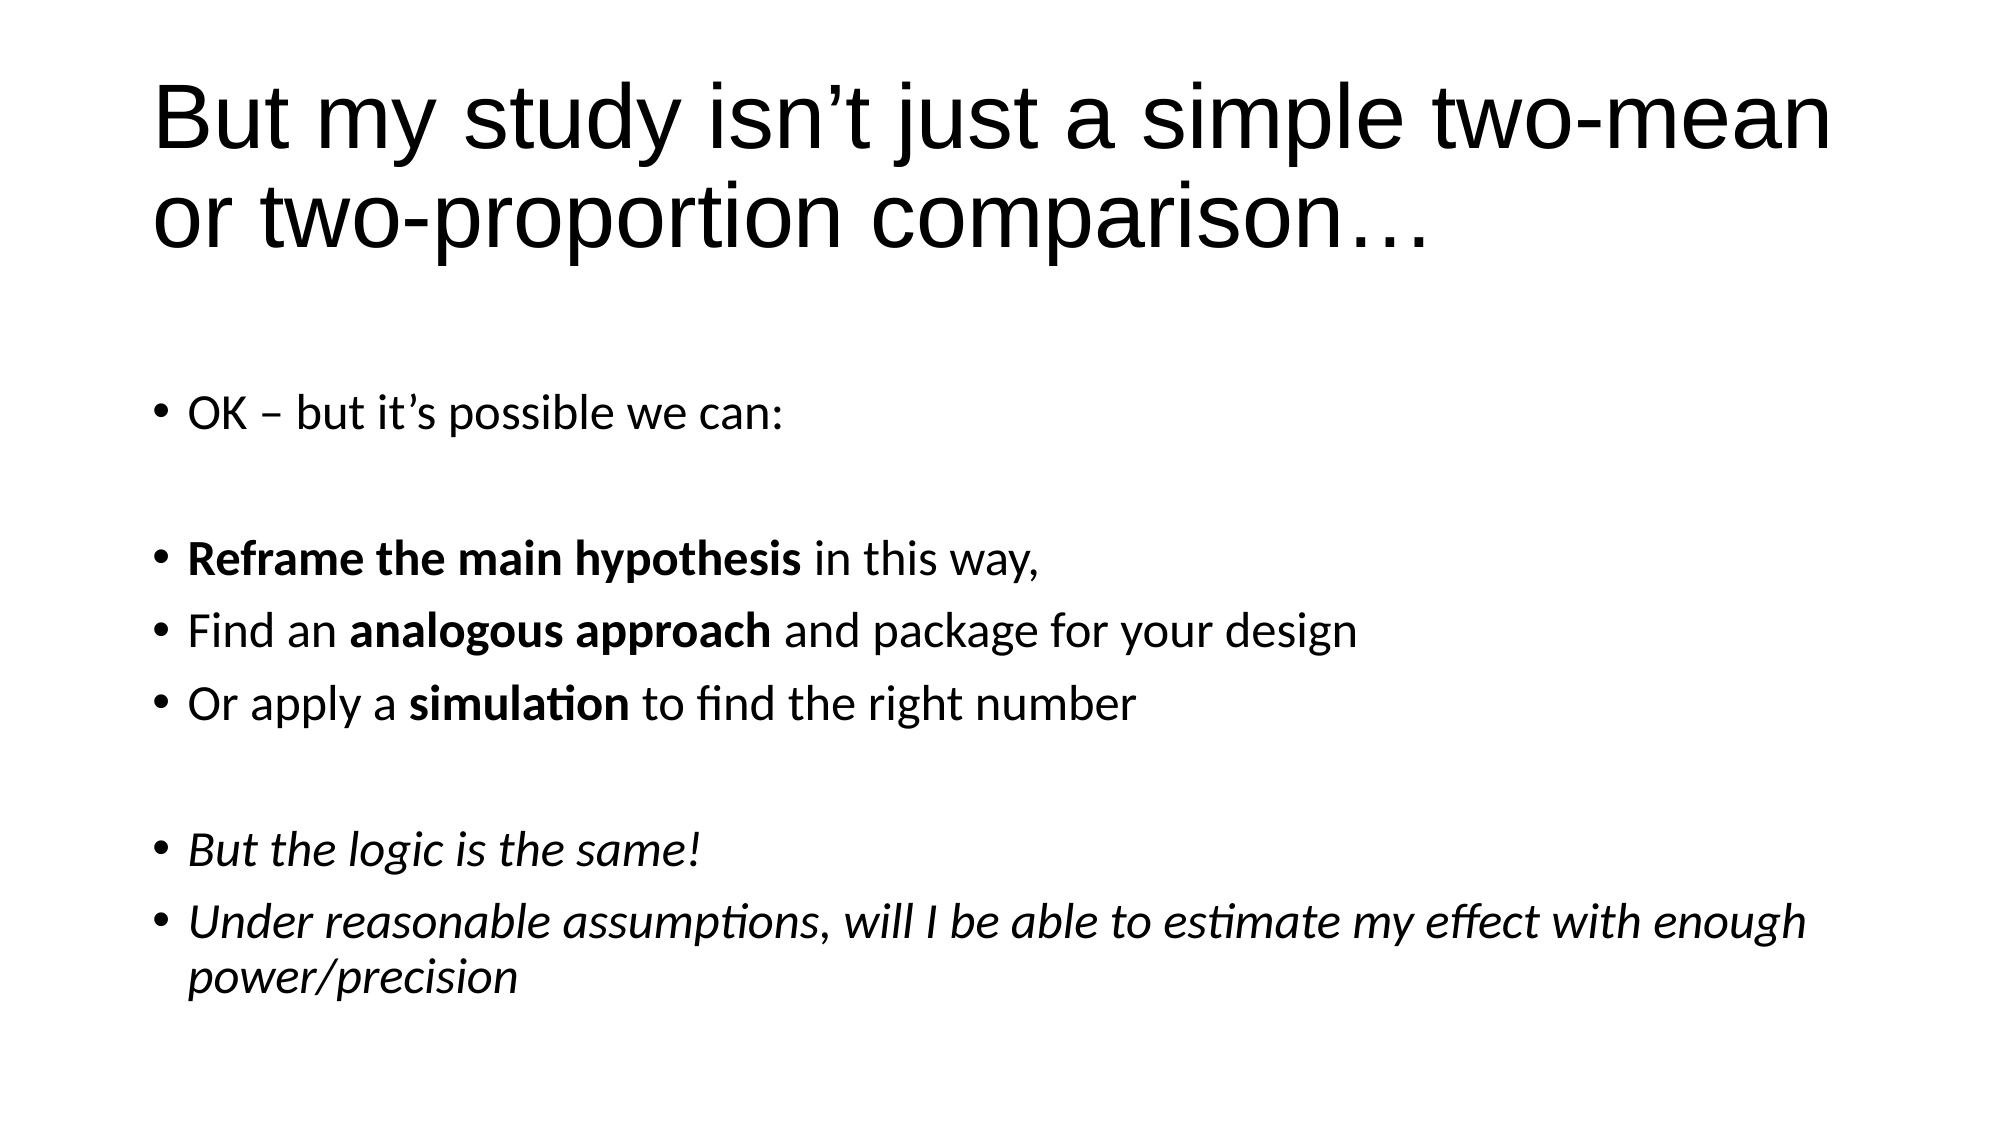

# But my study isn’t just a simple two-mean or two-proportion comparison…

OK – but it’s possible we can:

Reframe the main hypothesis in this way,
Find an analogous approach and package for your design
Or apply a simulation to find the right number

But the logic is the same!
Under reasonable assumptions, will I be able to estimate my effect with enough power/precision